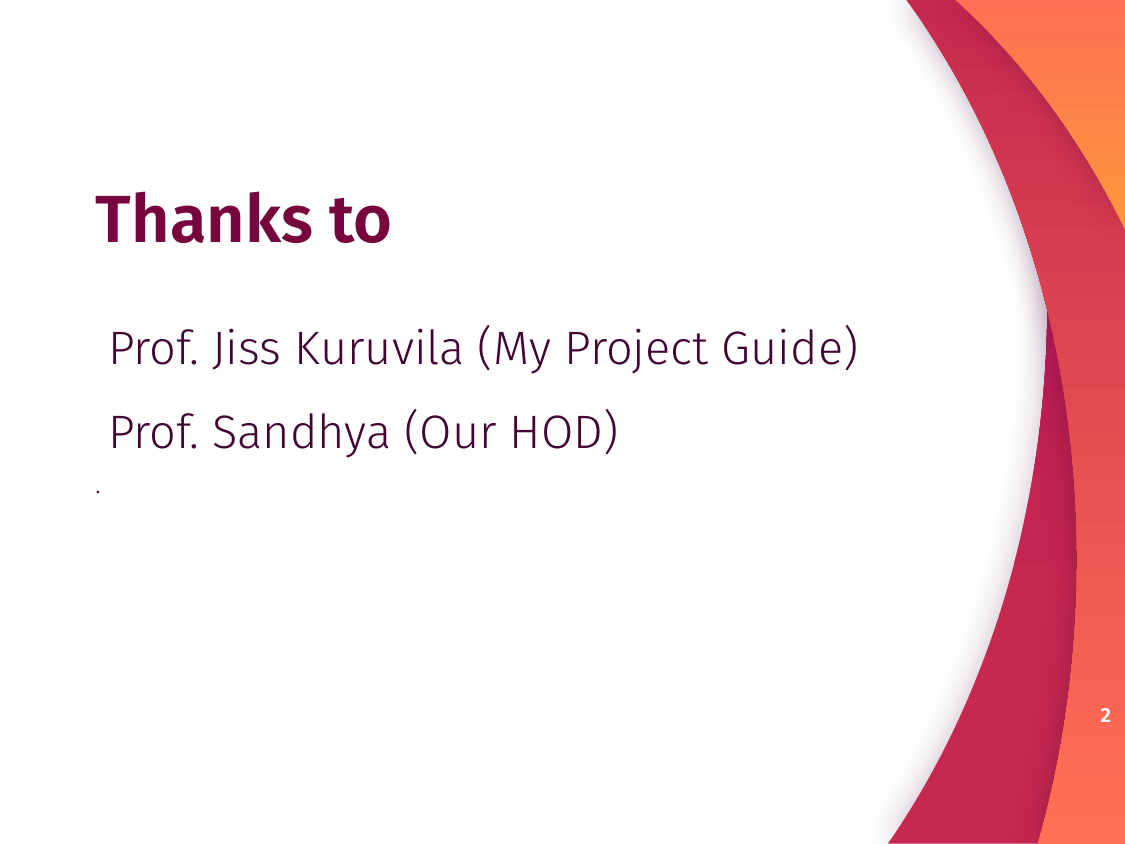

# Thanks to
Prof. Jiss Kuruvila (My Project Guide)
Prof. Sandhya (Our HOD)
.
2